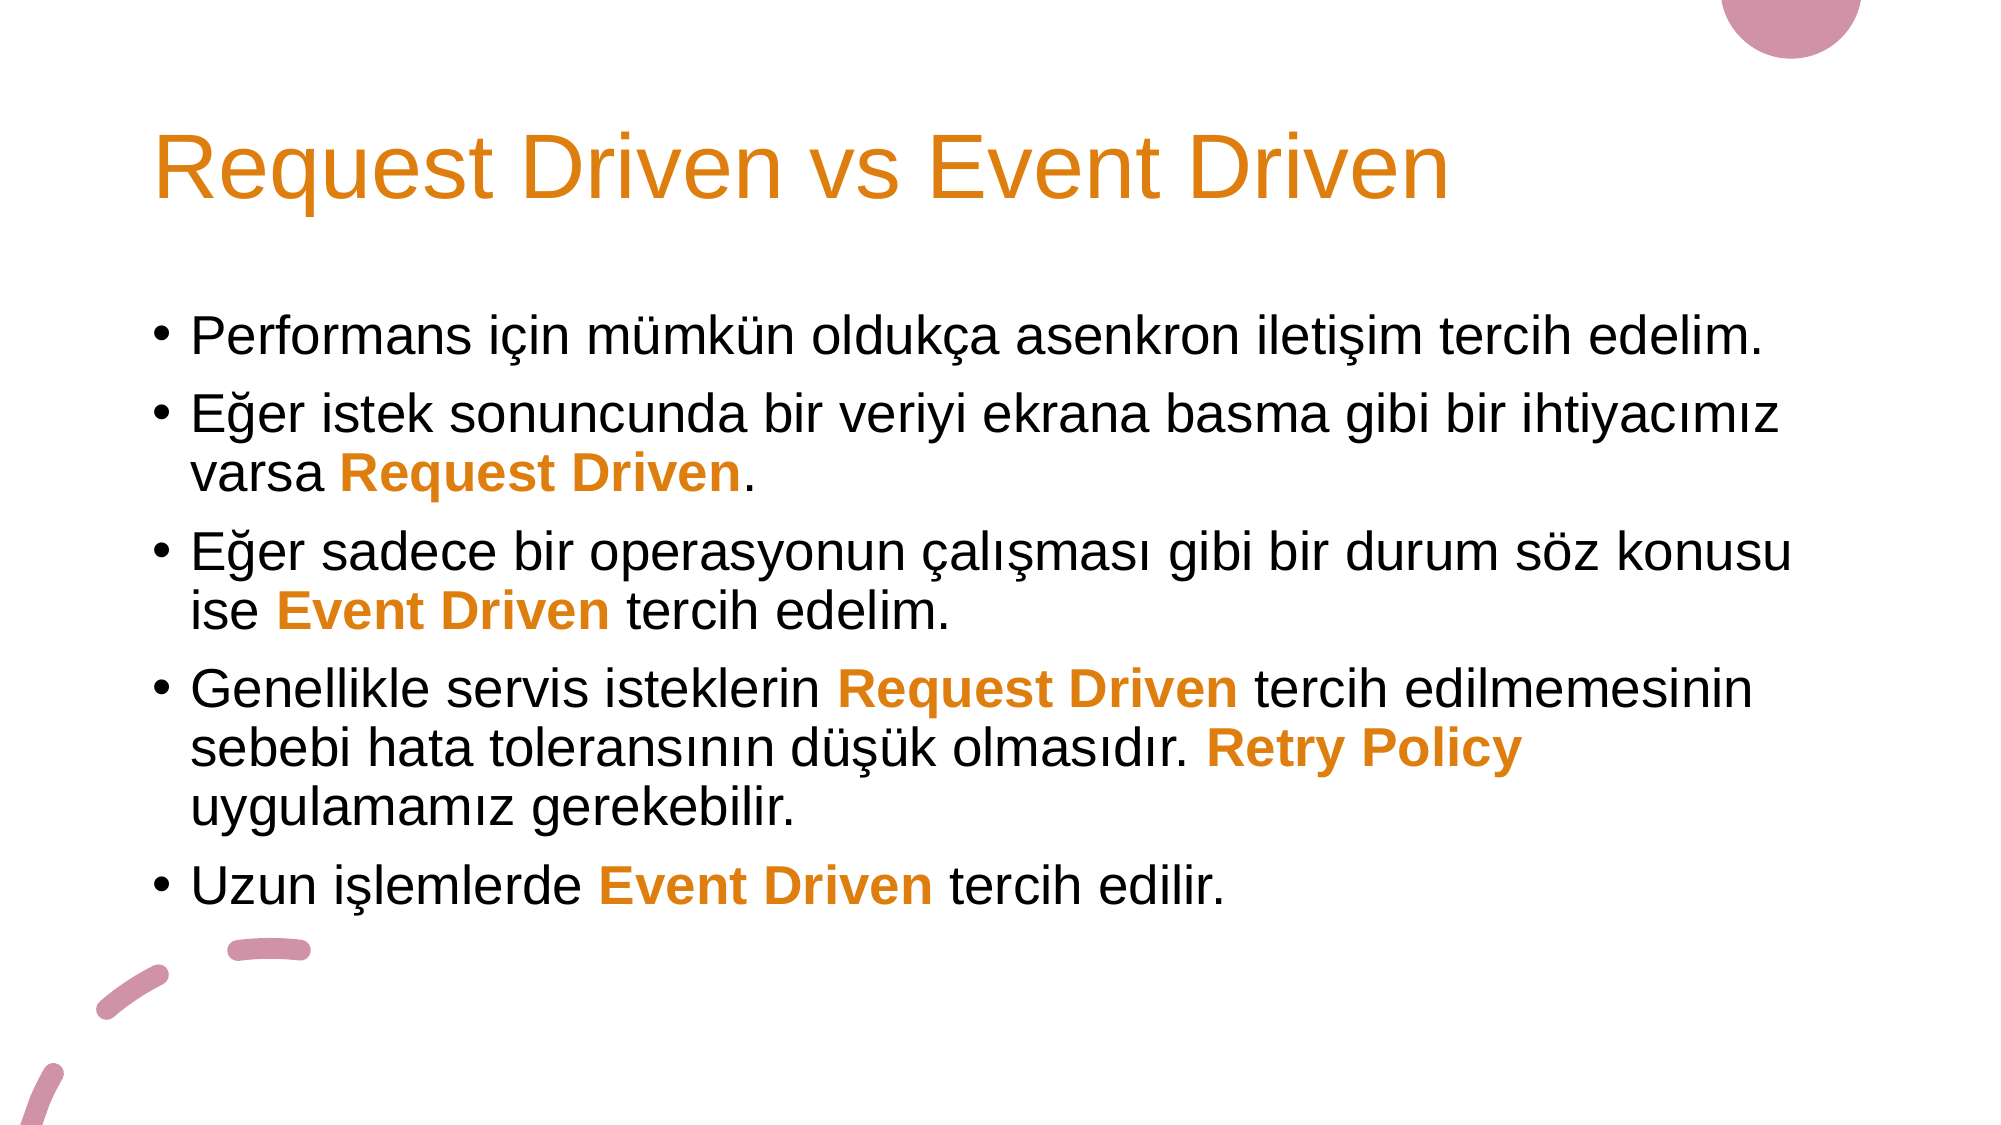

# Request Driven vs Event Driven
Performans için mümkün oldukça asenkron iletişim tercih edelim.
Eğer istek sonuncunda bir veriyi ekrana basma gibi bir ihtiyacımız varsa Request Driven.
Eğer sadece bir operasyonun çalışması gibi bir durum söz konusu ise Event Driven tercih edelim.
Genellikle servis isteklerin Request Driven tercih edilmemesinin sebebi hata toleransının düşük olmasıdır. Retry Policy uygulamamız gerekebilir.
Uzun işlemlerde Event Driven tercih edilir.